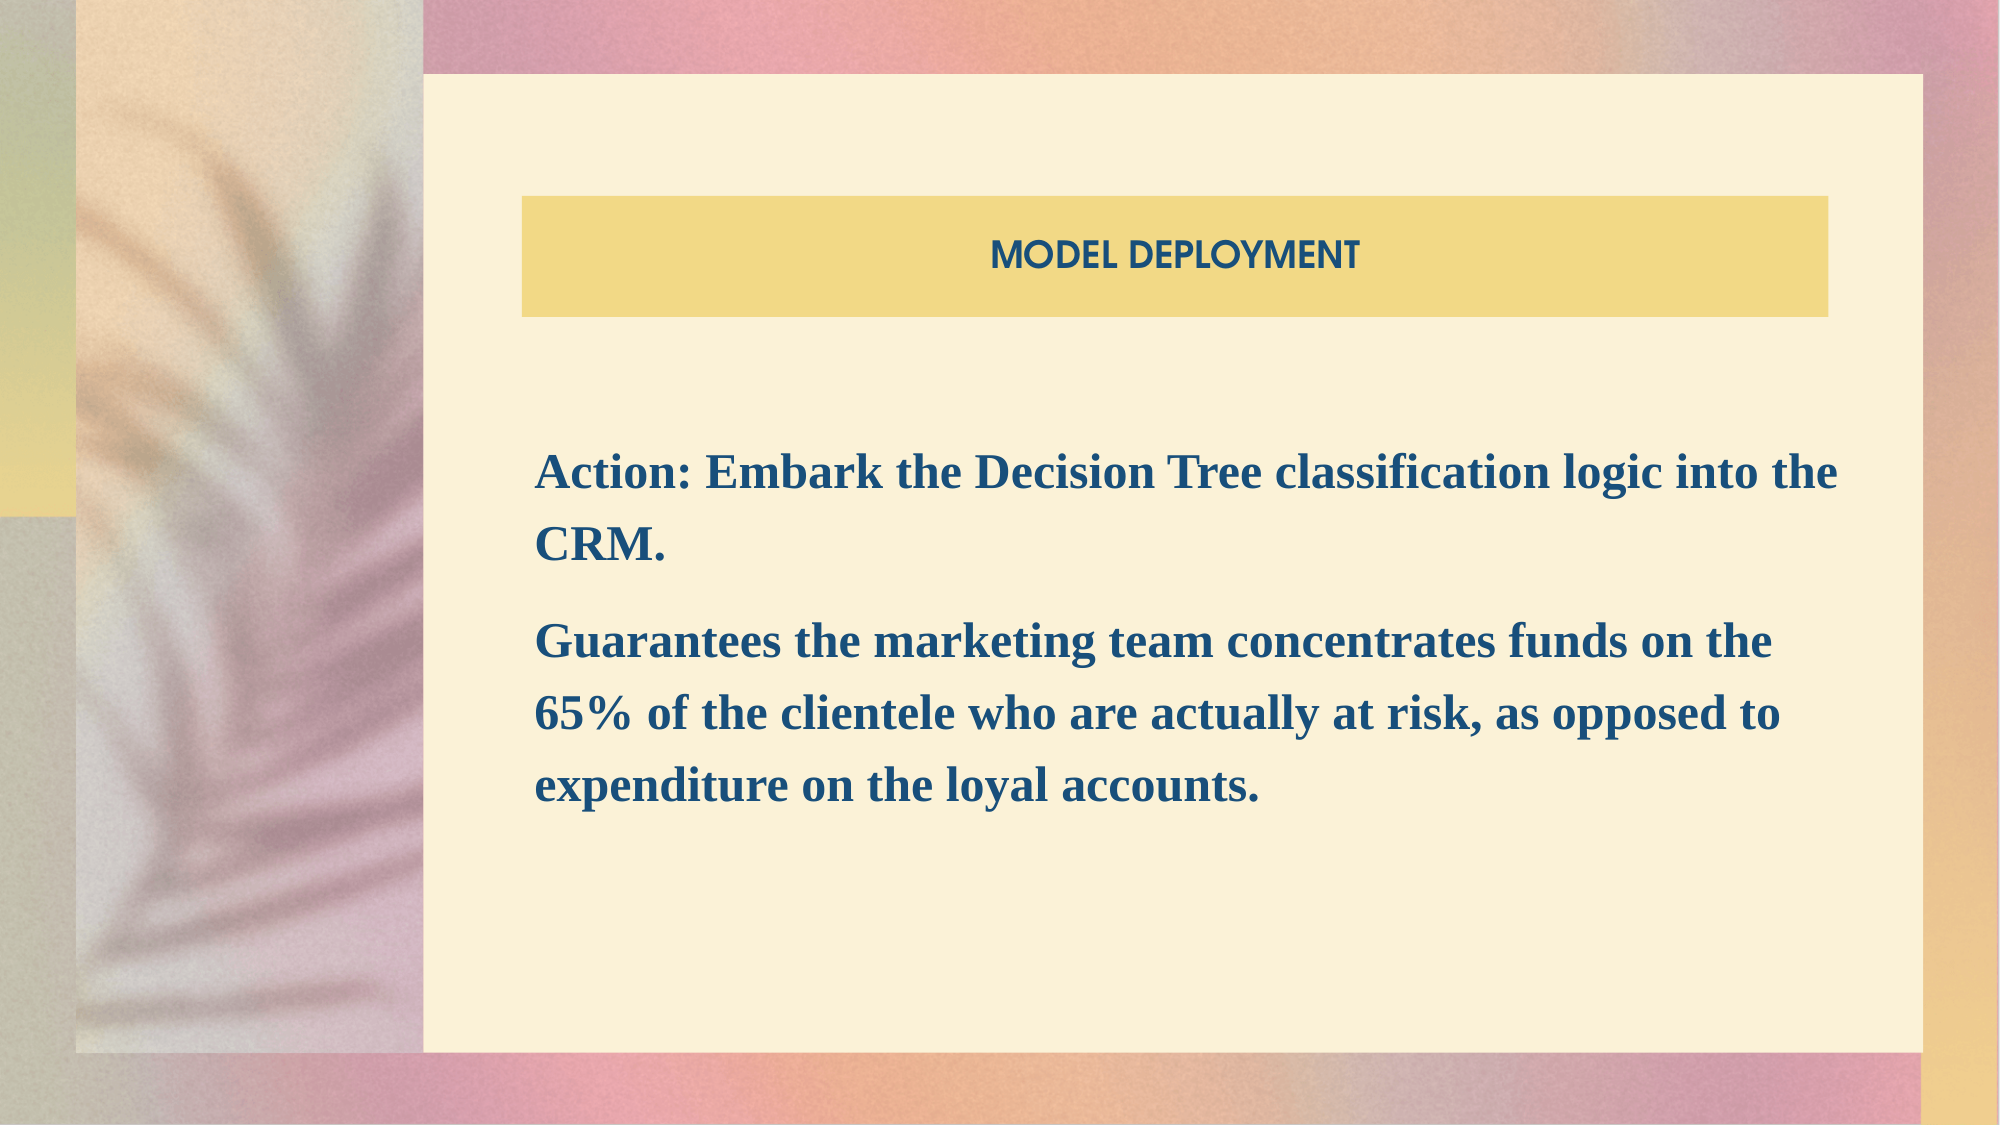

# MODEL DEPLOYMENT
Action: Embark the Decision Tree classification logic into the CRM.
Guarantees the marketing team concentrates funds on the 65% of the clientele who are actually at risk, as opposed to expenditure on the loyal accounts.